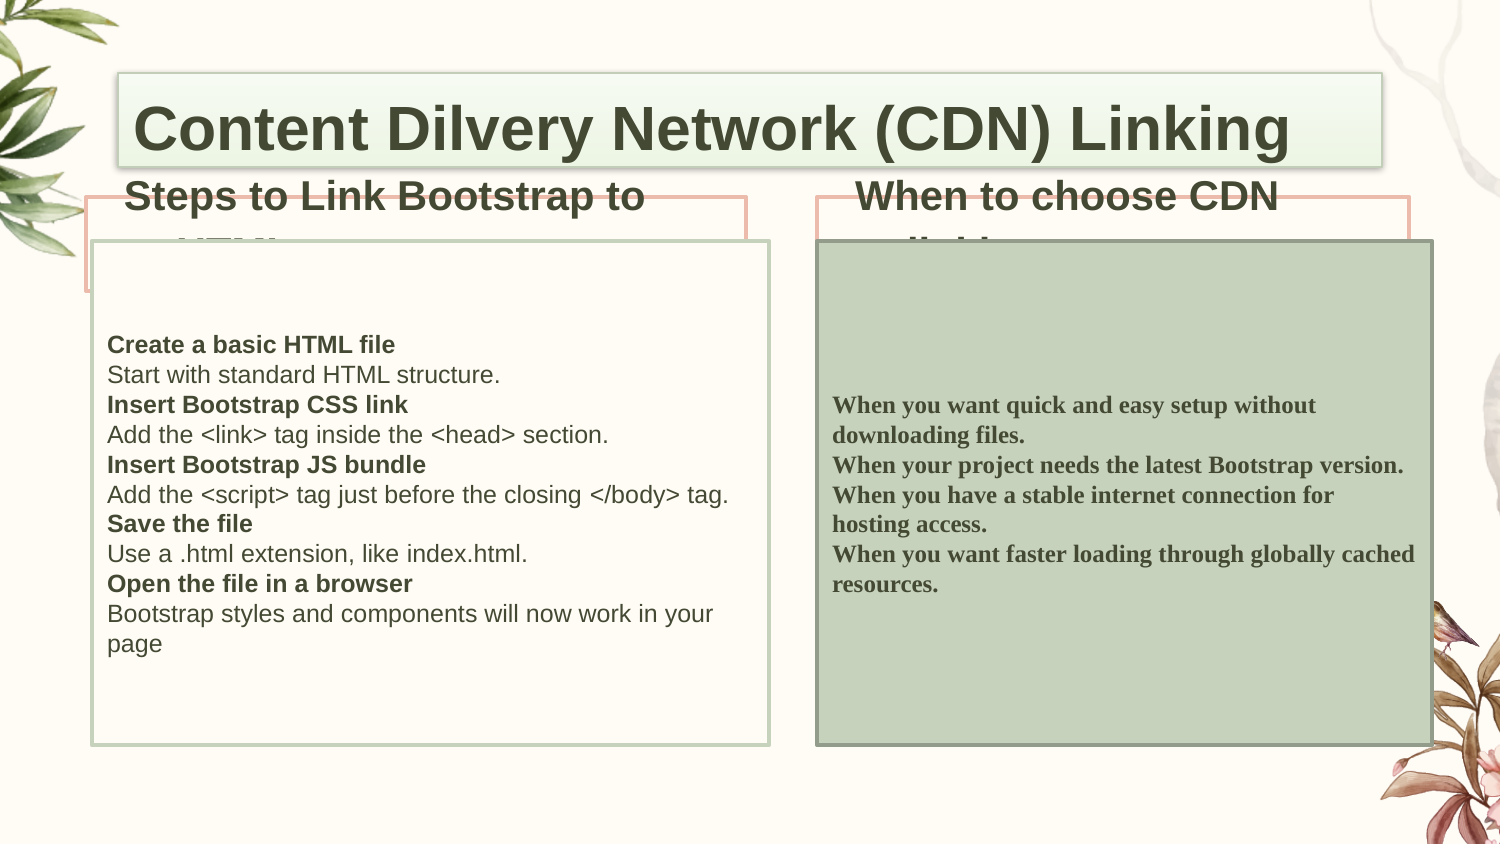

# Content Dilvery Network (CDN) Linking
Steps to Link Bootstrap to HTML
When to choose CDN linking
Create a basic HTML file
Start with standard HTML structure.
Insert Bootstrap CSS link
Add the <link> tag inside the <head> section.
Insert Bootstrap JS bundle
Add the <script> tag just before the closing </body> tag.
Save the file
Use a .html extension, like index.html.
Open the file in a browser
Bootstrap styles and components will now work in your page
When you want quick and easy setup without downloading files.
When your project needs the latest Bootstrap version.
When you have a stable internet connection for hosting access.
When you want faster loading through globally cached resources.